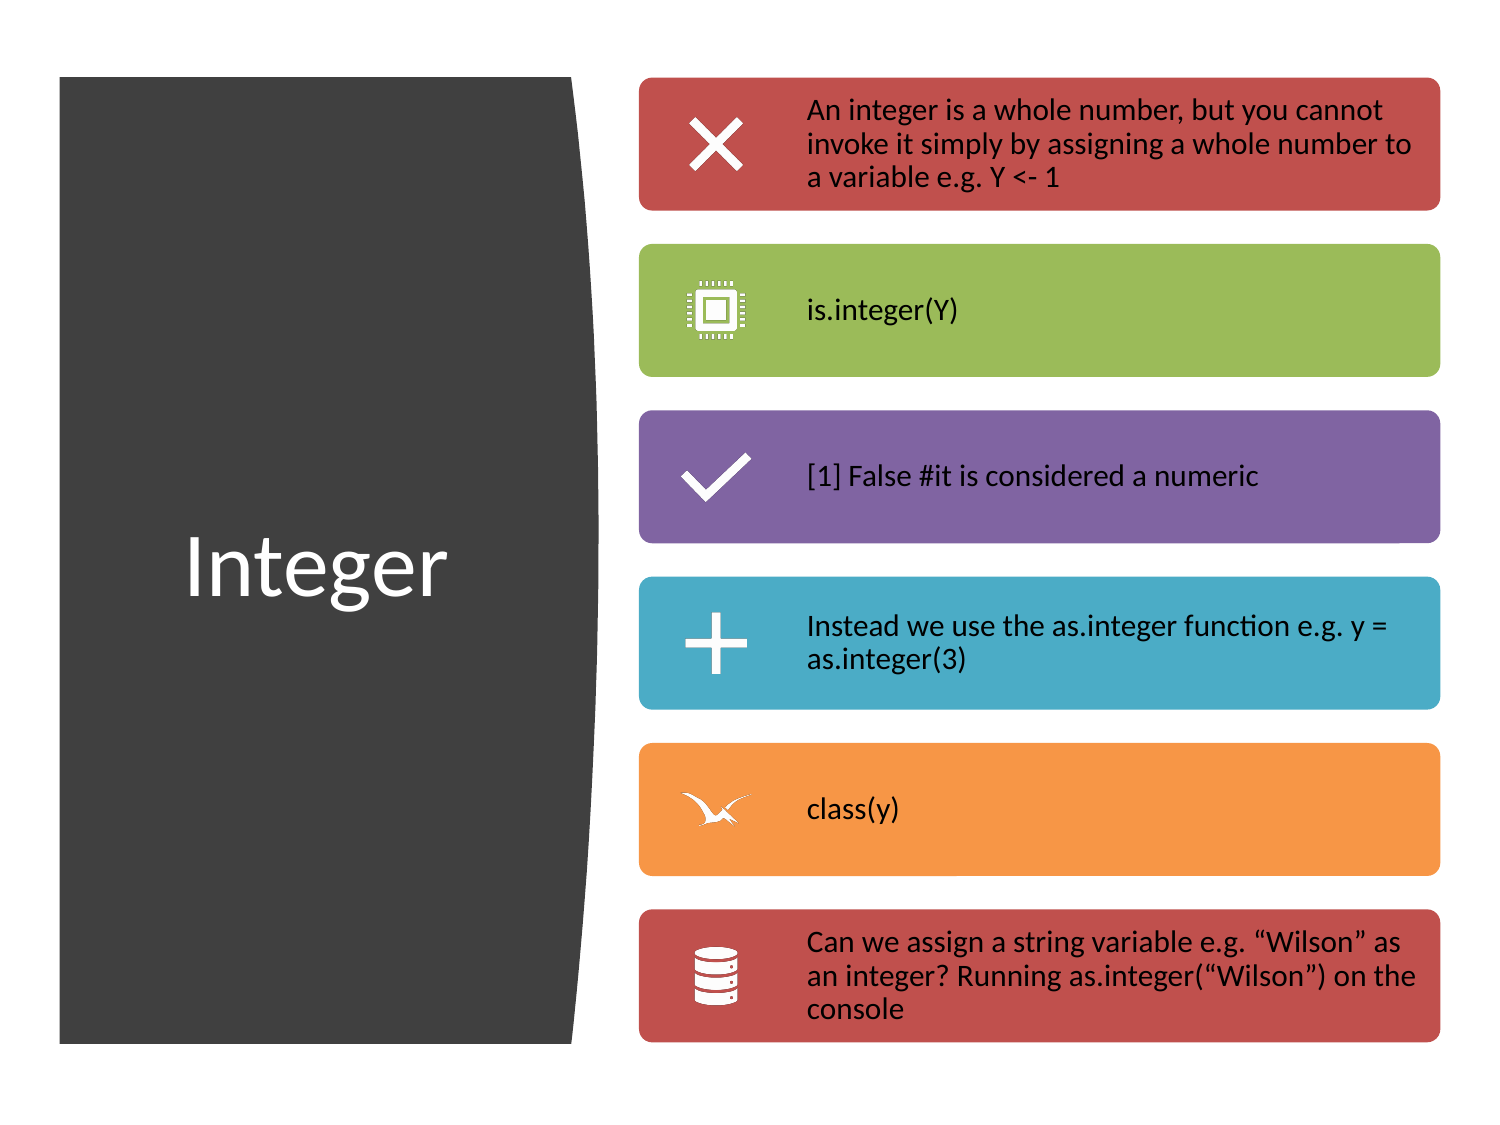

An integer is a whole number, but you cannot invoke it simply by assigning a whole number to a variable e.g. Y <- 1
is.integer(Y)
[1] False #it is considered a numeric
Instead we use the as.integer function e.g. y = as.integer(3)
class(y)
Can we assign a string variable e.g. “Wilson” as an integer? Running as.integer(“Wilson”) on the console

# Integer